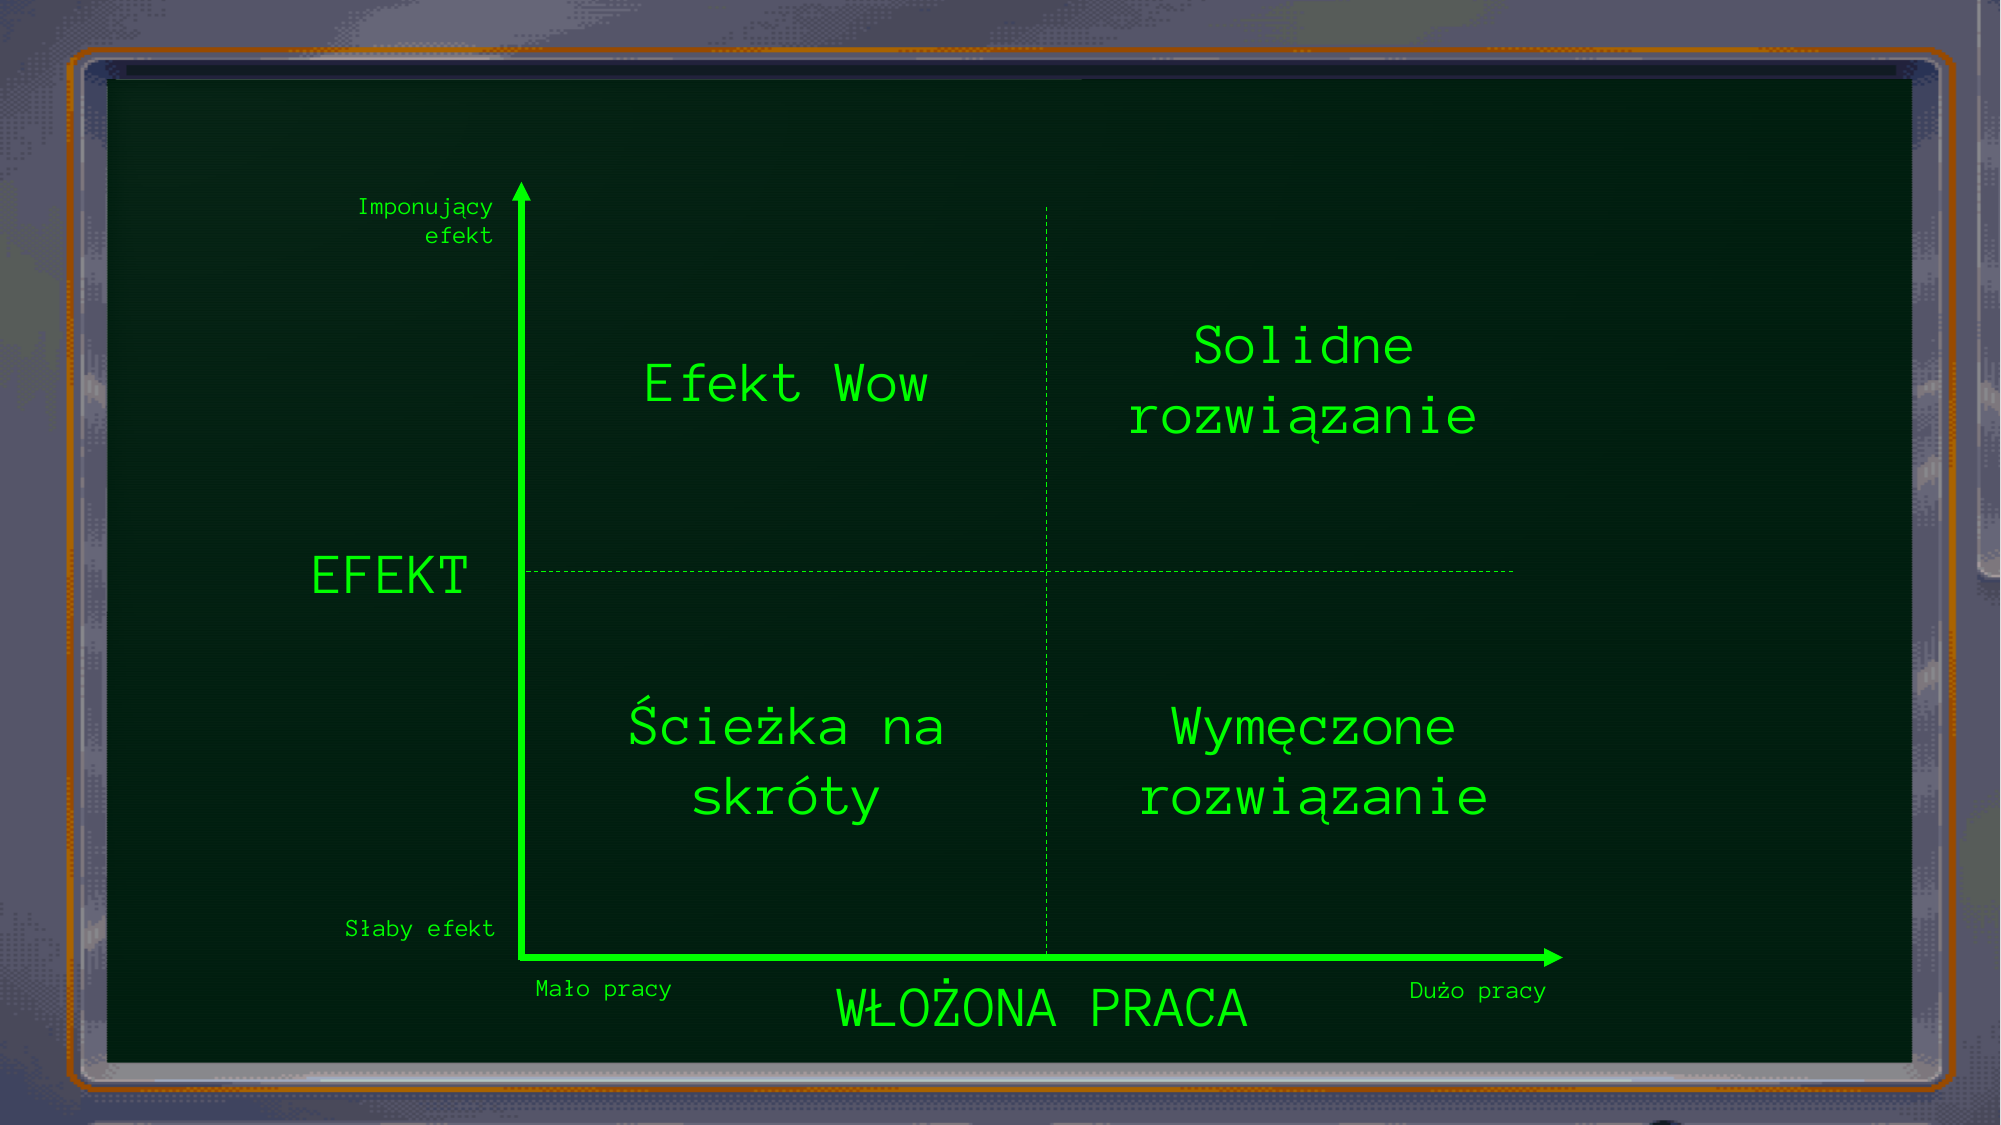

Imponujący efekt
Solidne rozwiązanie
Efekt Wow
EFEKT
Ścieżka na skróty
Wymęczone rozwiązanie
Słaby efekt
WŁOŻONA PRACA
Mało pracy
Dużo pracy